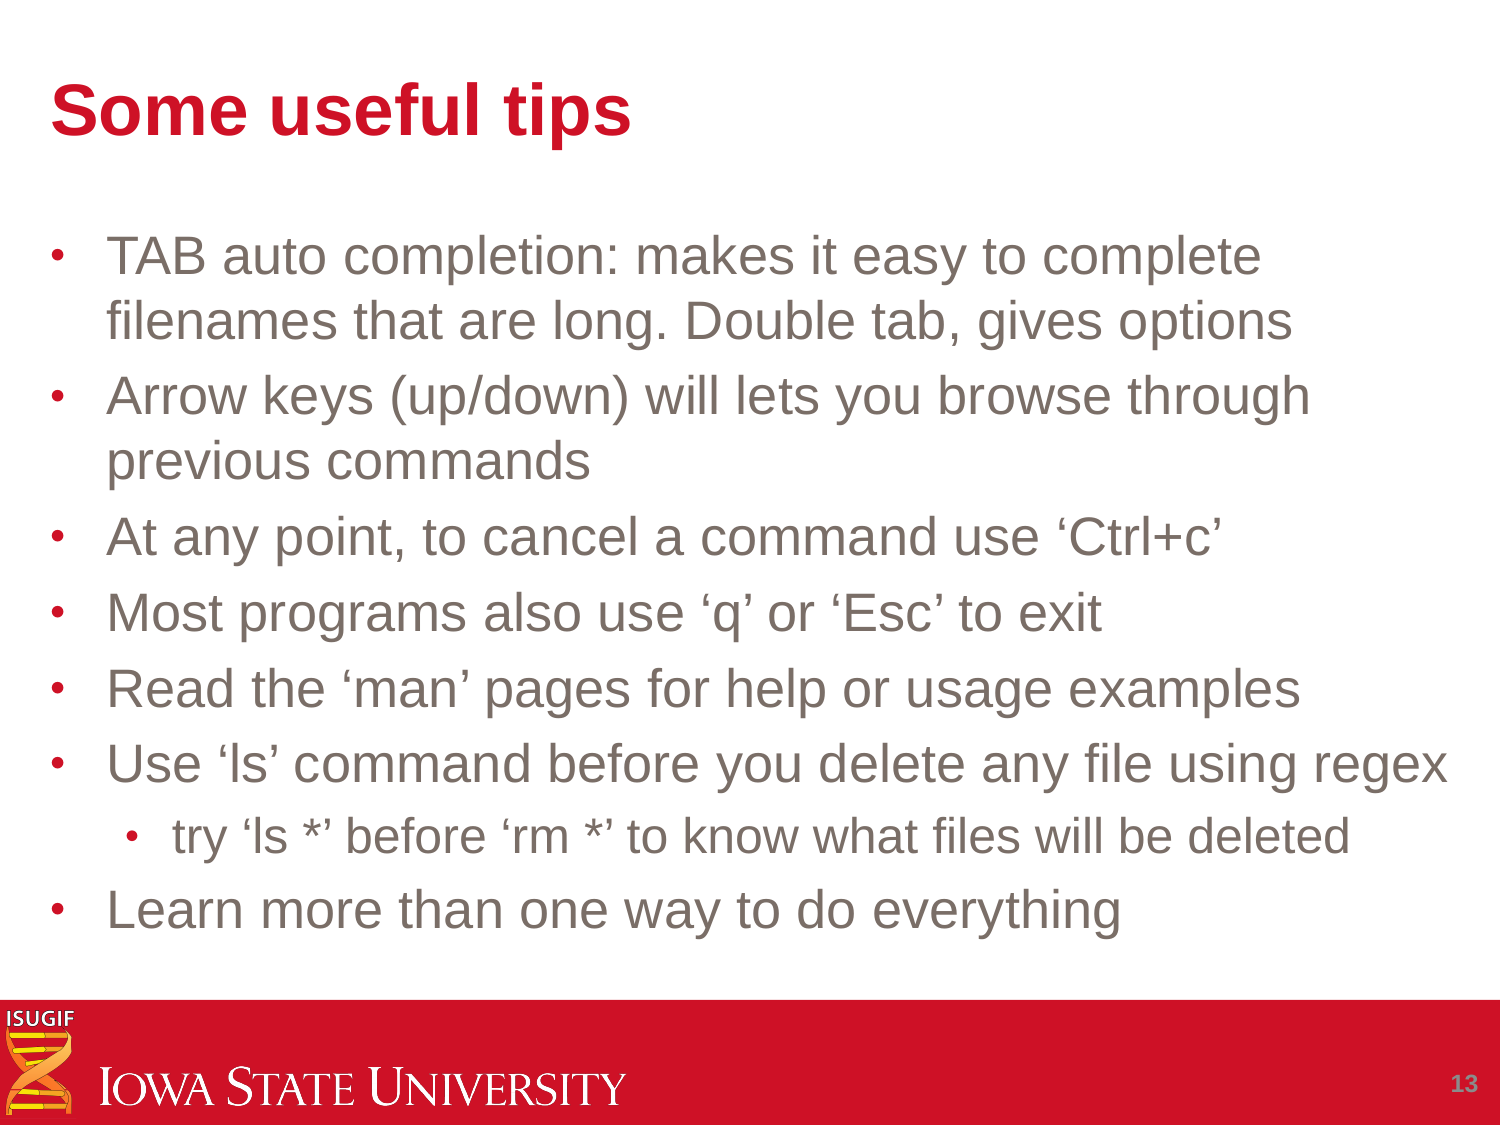

# Some useful tips
TAB auto completion: makes it easy to complete filenames that are long. Double tab, gives options
Arrow keys (up/down) will lets you browse through previous commands
At any point, to cancel a command use ‘Ctrl+c’
Most programs also use ‘q’ or ‘Esc’ to exit
Read the ‘man’ pages for help or usage examples
Use ‘ls’ command before you delete any file using regex
try ‘ls *’ before ‘rm *’ to know what files will be deleted
Learn more than one way to do everything